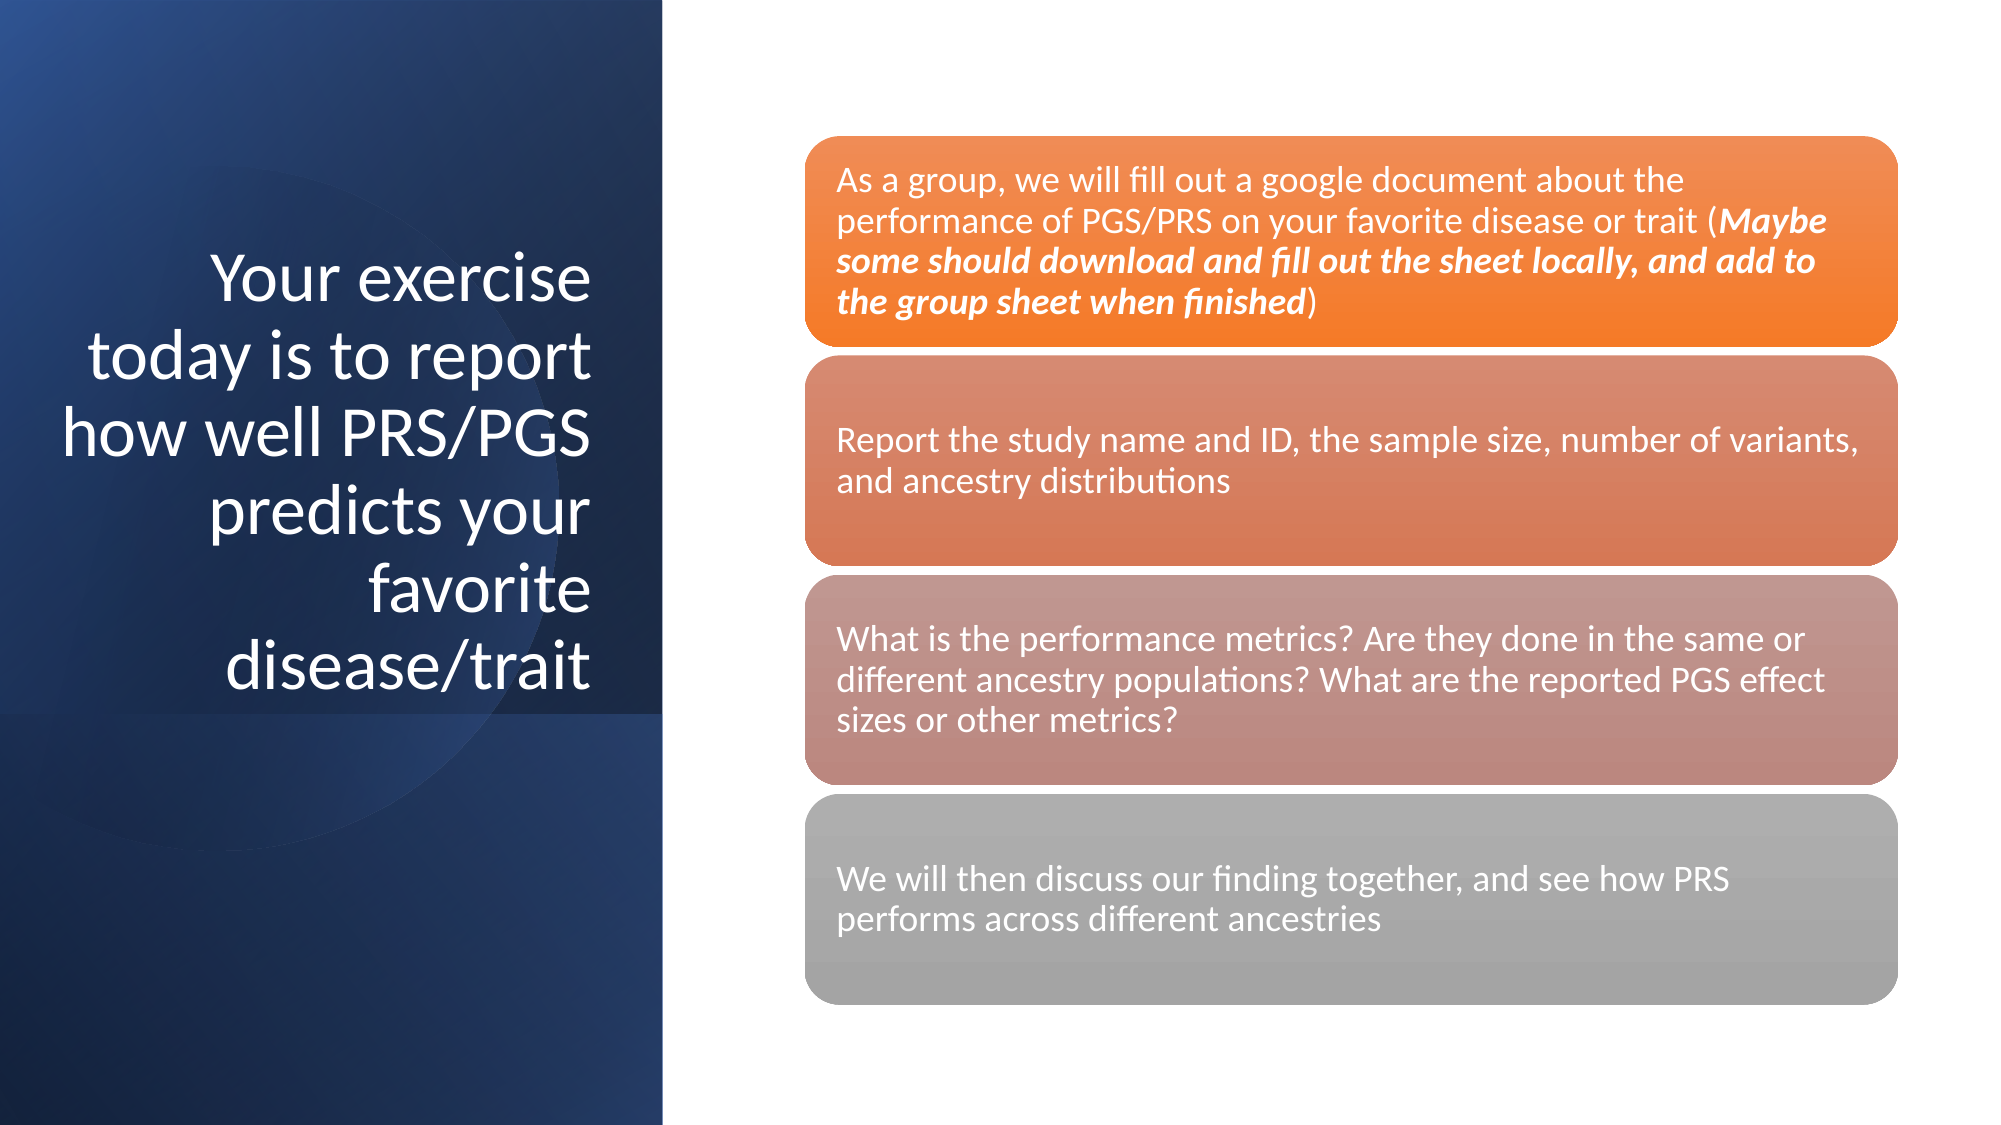

As a group, we will fill out a google document about the performance of PGS/PRS on your favorite disease or trait (Maybe some should download and fill out the sheet locally, and add to the group sheet when finished)
Report the study name and ID, the sample size, number of variants, and ancestry distributions
What is the performance metrics? Are they done in the same or different ancestry populations? What are the reported PGS effect sizes or other metrics?
We will then discuss our finding together, and see how PRS performs across different ancestries

# Your exercise today is to report how well PRS/PGS predicts your favorite disease/trait